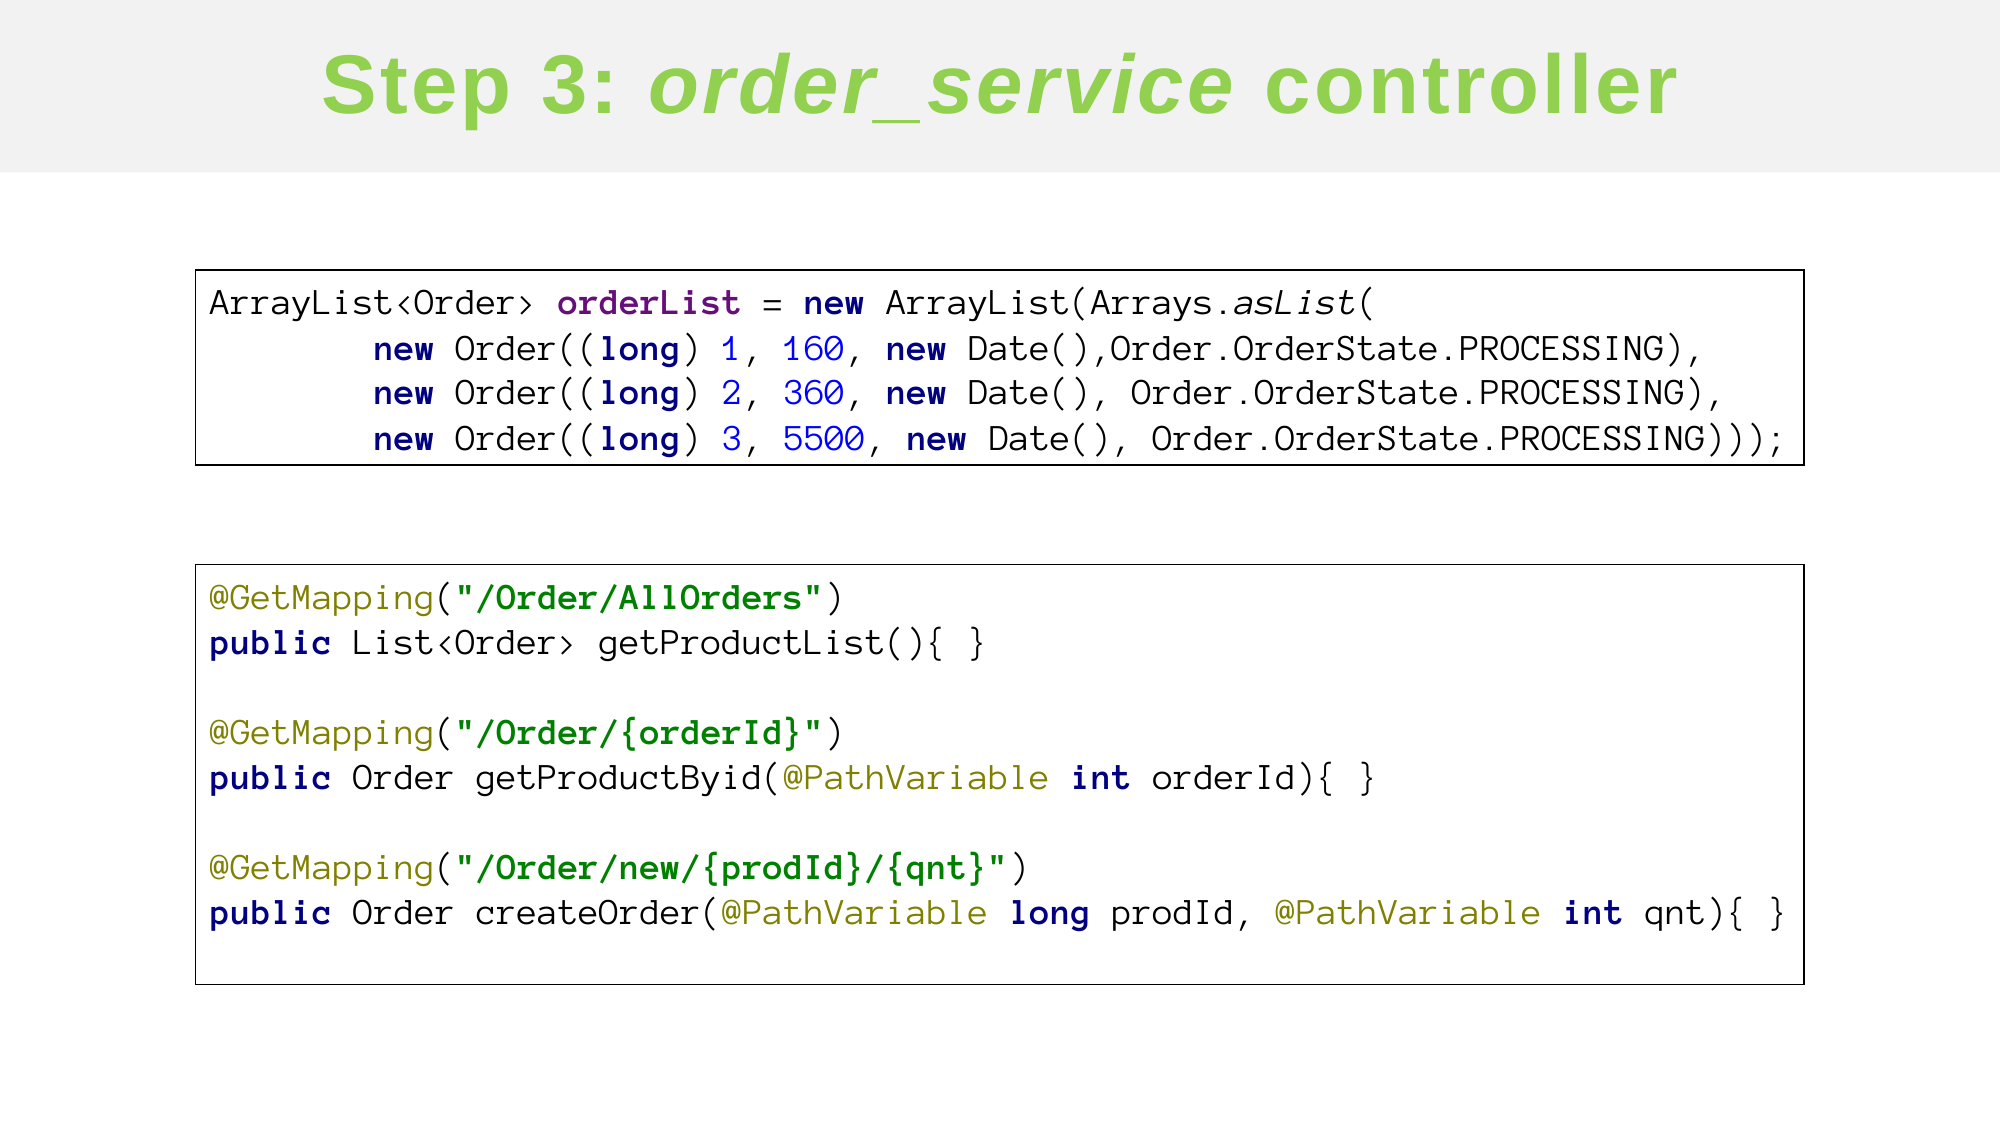

# Step 3: order_service controller
ArrayList<Order> orderList = new ArrayList(Arrays.asList(
        new Order((long) 1, 160, new Date(),Order.OrderState.PROCESSING),
        new Order((long) 2, 360, new Date(), Order.OrderState.PROCESSING),
        new Order((long) 3, 5500, new Date(), Order.OrderState.PROCESSING)));
@GetMapping("/Order/AllOrders")
public List<Order> getProductList(){ }
@GetMapping("/Order/{orderId}")
public Order getProductByid(@PathVariable int orderId){ }
@GetMapping("/Order/new/{prodId}/{qnt}")
public Order createOrder(@PathVariable long prodId, @PathVariable int qnt){ }